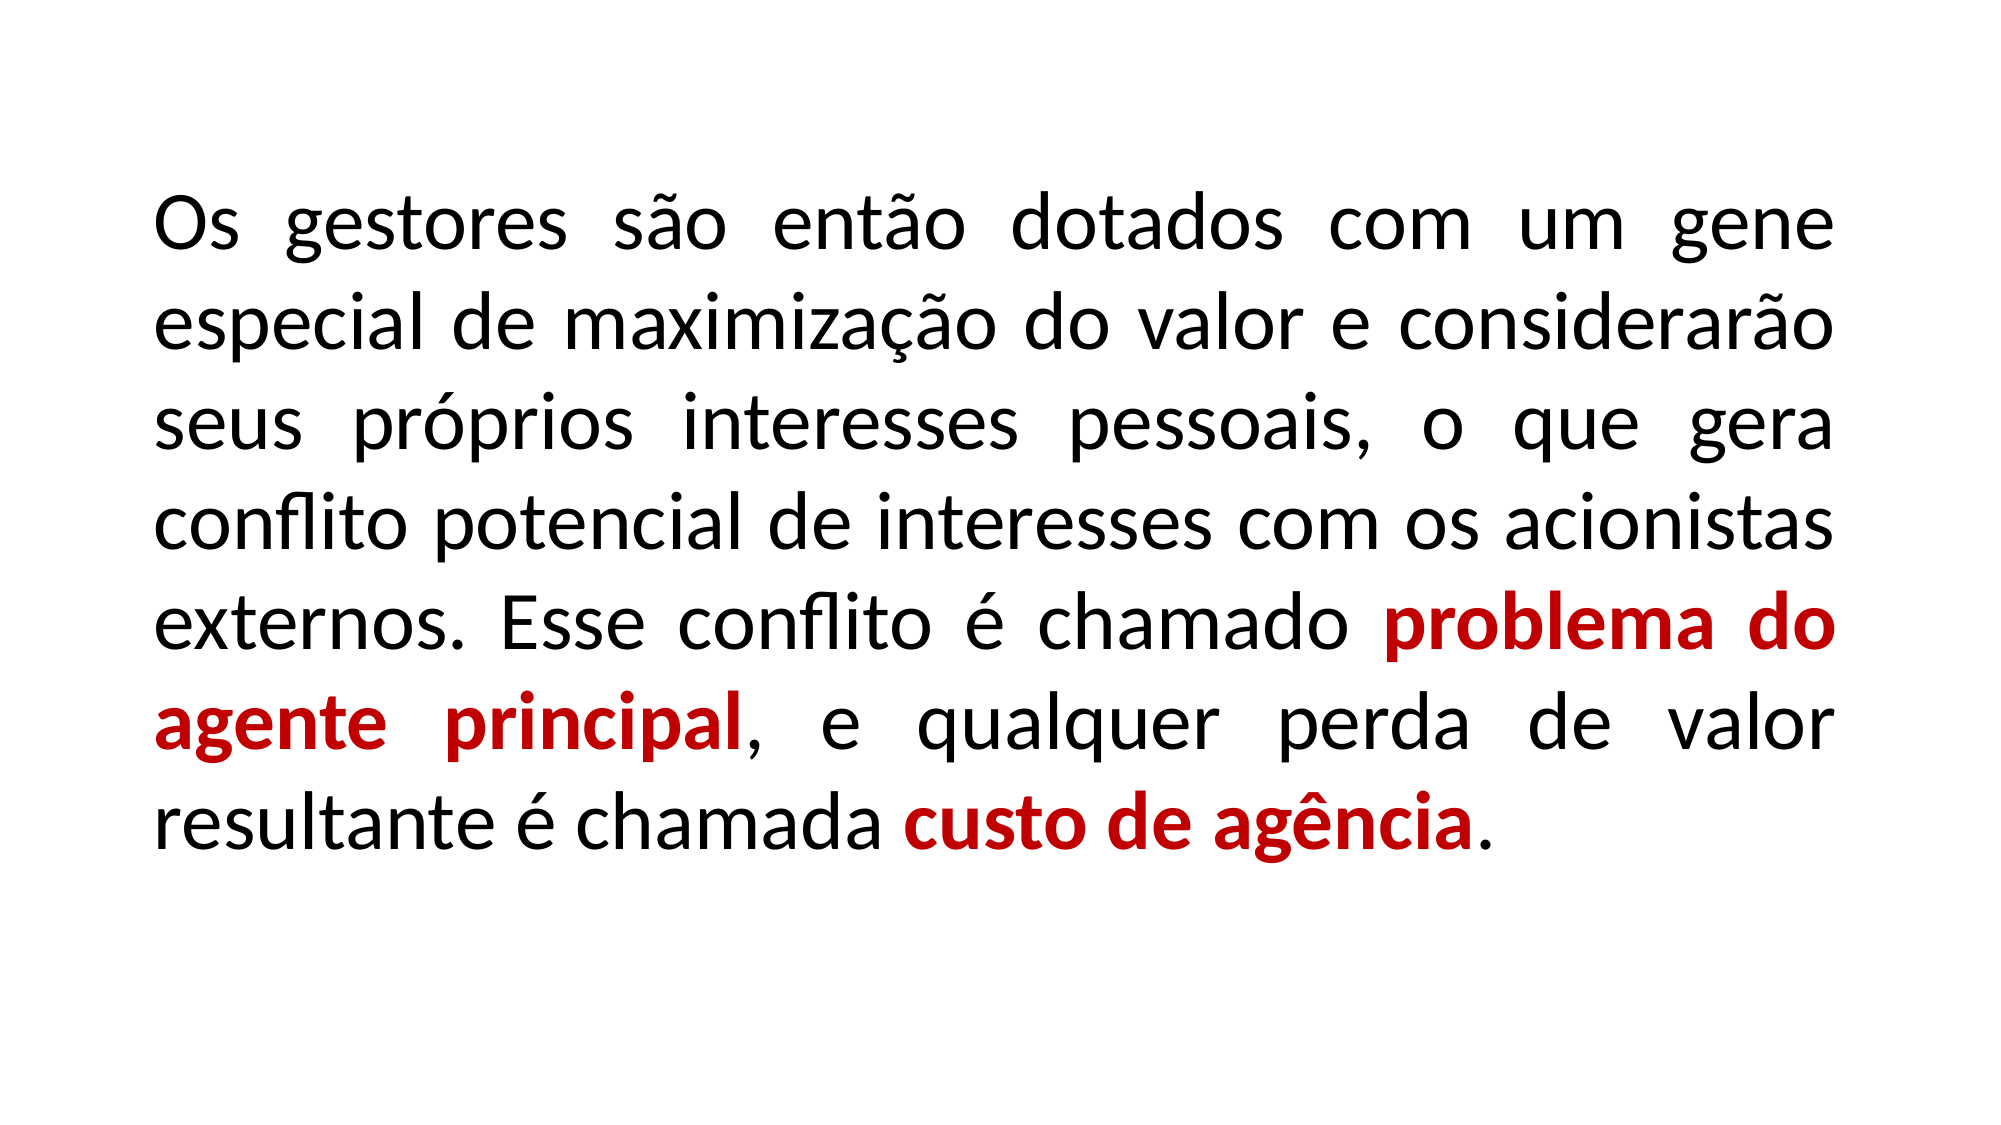

Os gestores são então dotados com um gene especial de maximização do valor e considerarão seus próprios interesses pessoais, o que gera conflito potencial de interesses com os acionistas externos. Esse conflito é chamado problema do agente principal, e qualquer perda de valor resultante é chamada custo de agência.